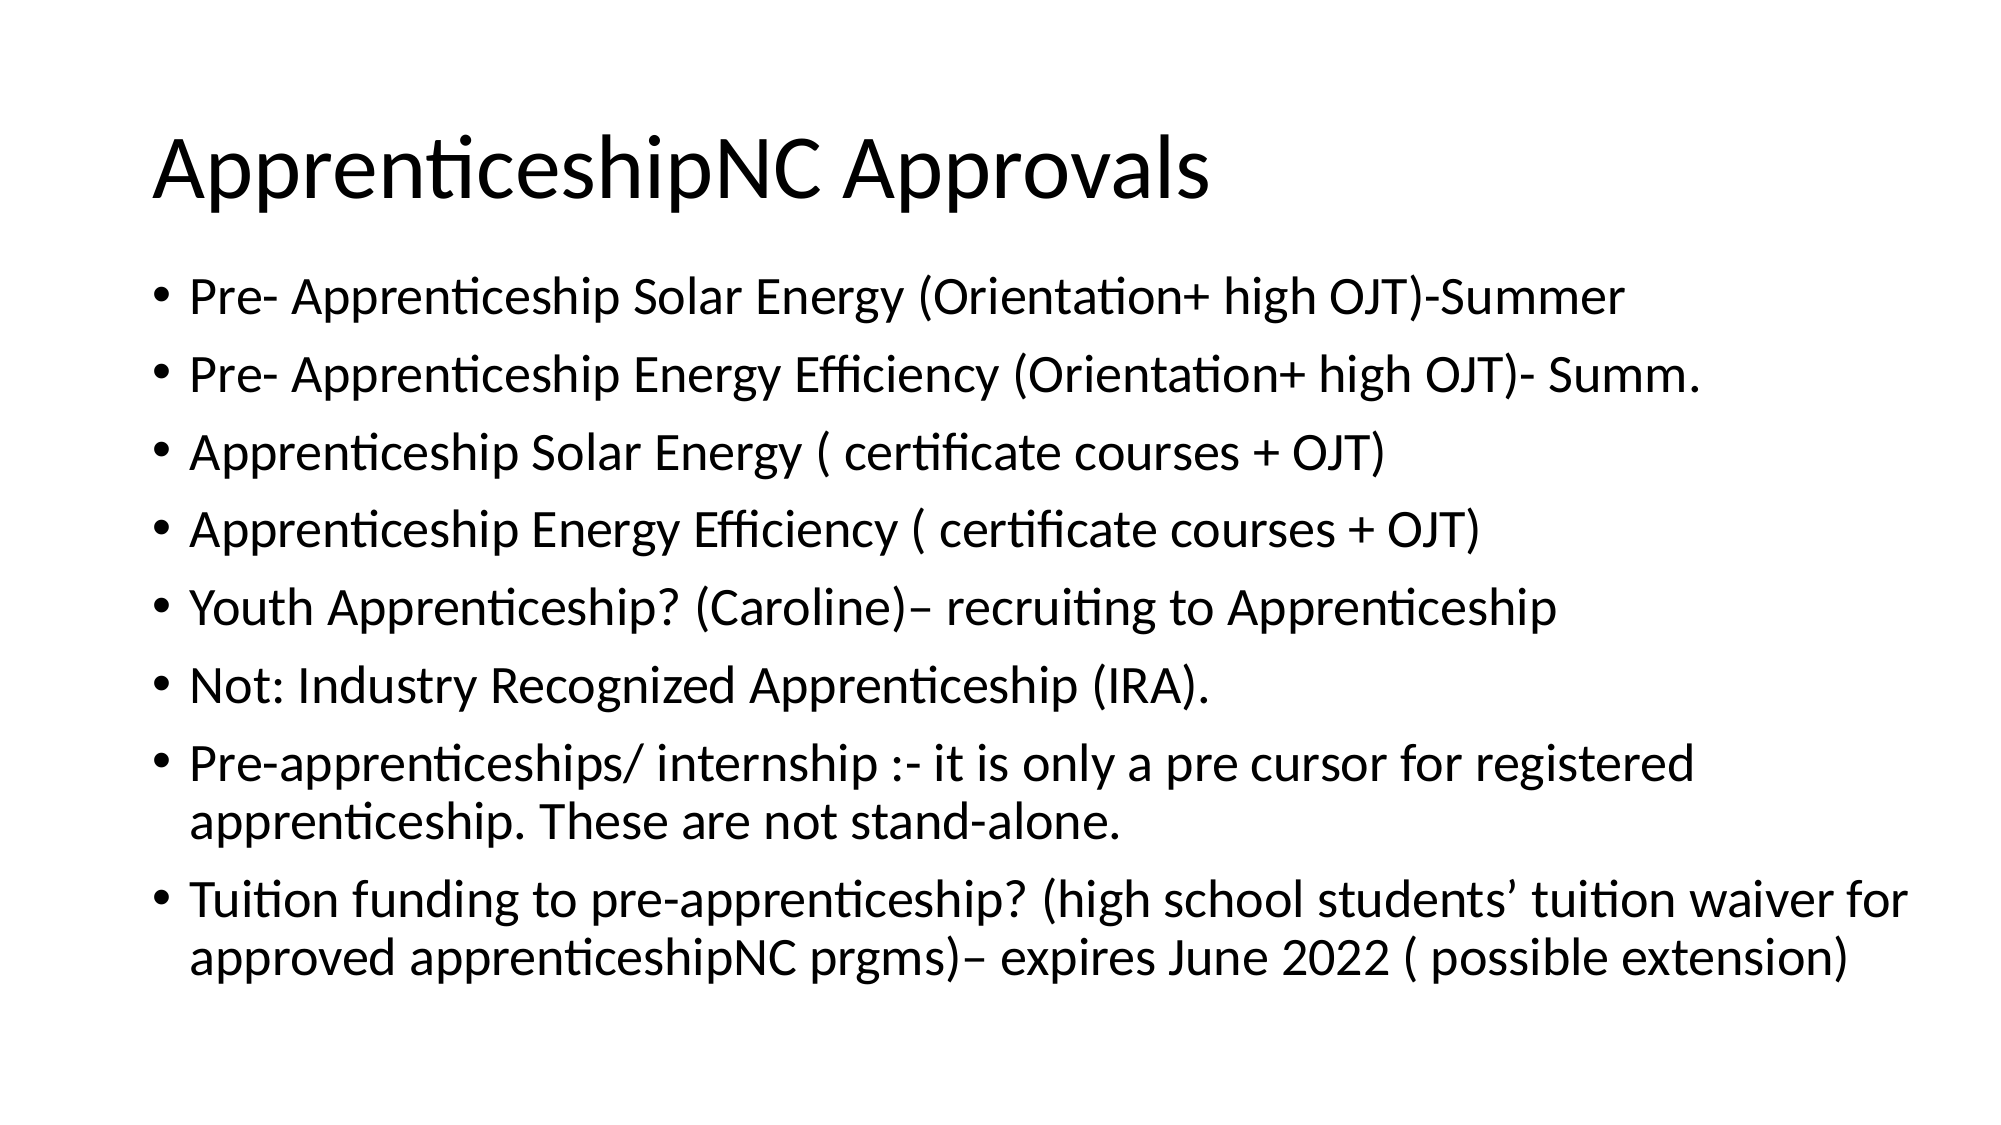

# ApprenticeshipNC Approvals
Pre- Apprenticeship Solar Energy (Orientation+ high OJT)-Summer
Pre- Apprenticeship Energy Efficiency (Orientation+ high OJT)- Summ.
Apprenticeship Solar Energy ( certificate courses + OJT)
Apprenticeship Energy Efficiency ( certificate courses + OJT)
Youth Apprenticeship? (Caroline)– recruiting to Apprenticeship
Not: Industry Recognized Apprenticeship (IRA).
Pre-apprenticeships/ internship :- it is only a pre cursor for registered apprenticeship. These are not stand-alone.
Tuition funding to pre-apprenticeship? (high school students’ tuition waiver for approved apprenticeshipNC prgms)– expires June 2022 ( possible extension)